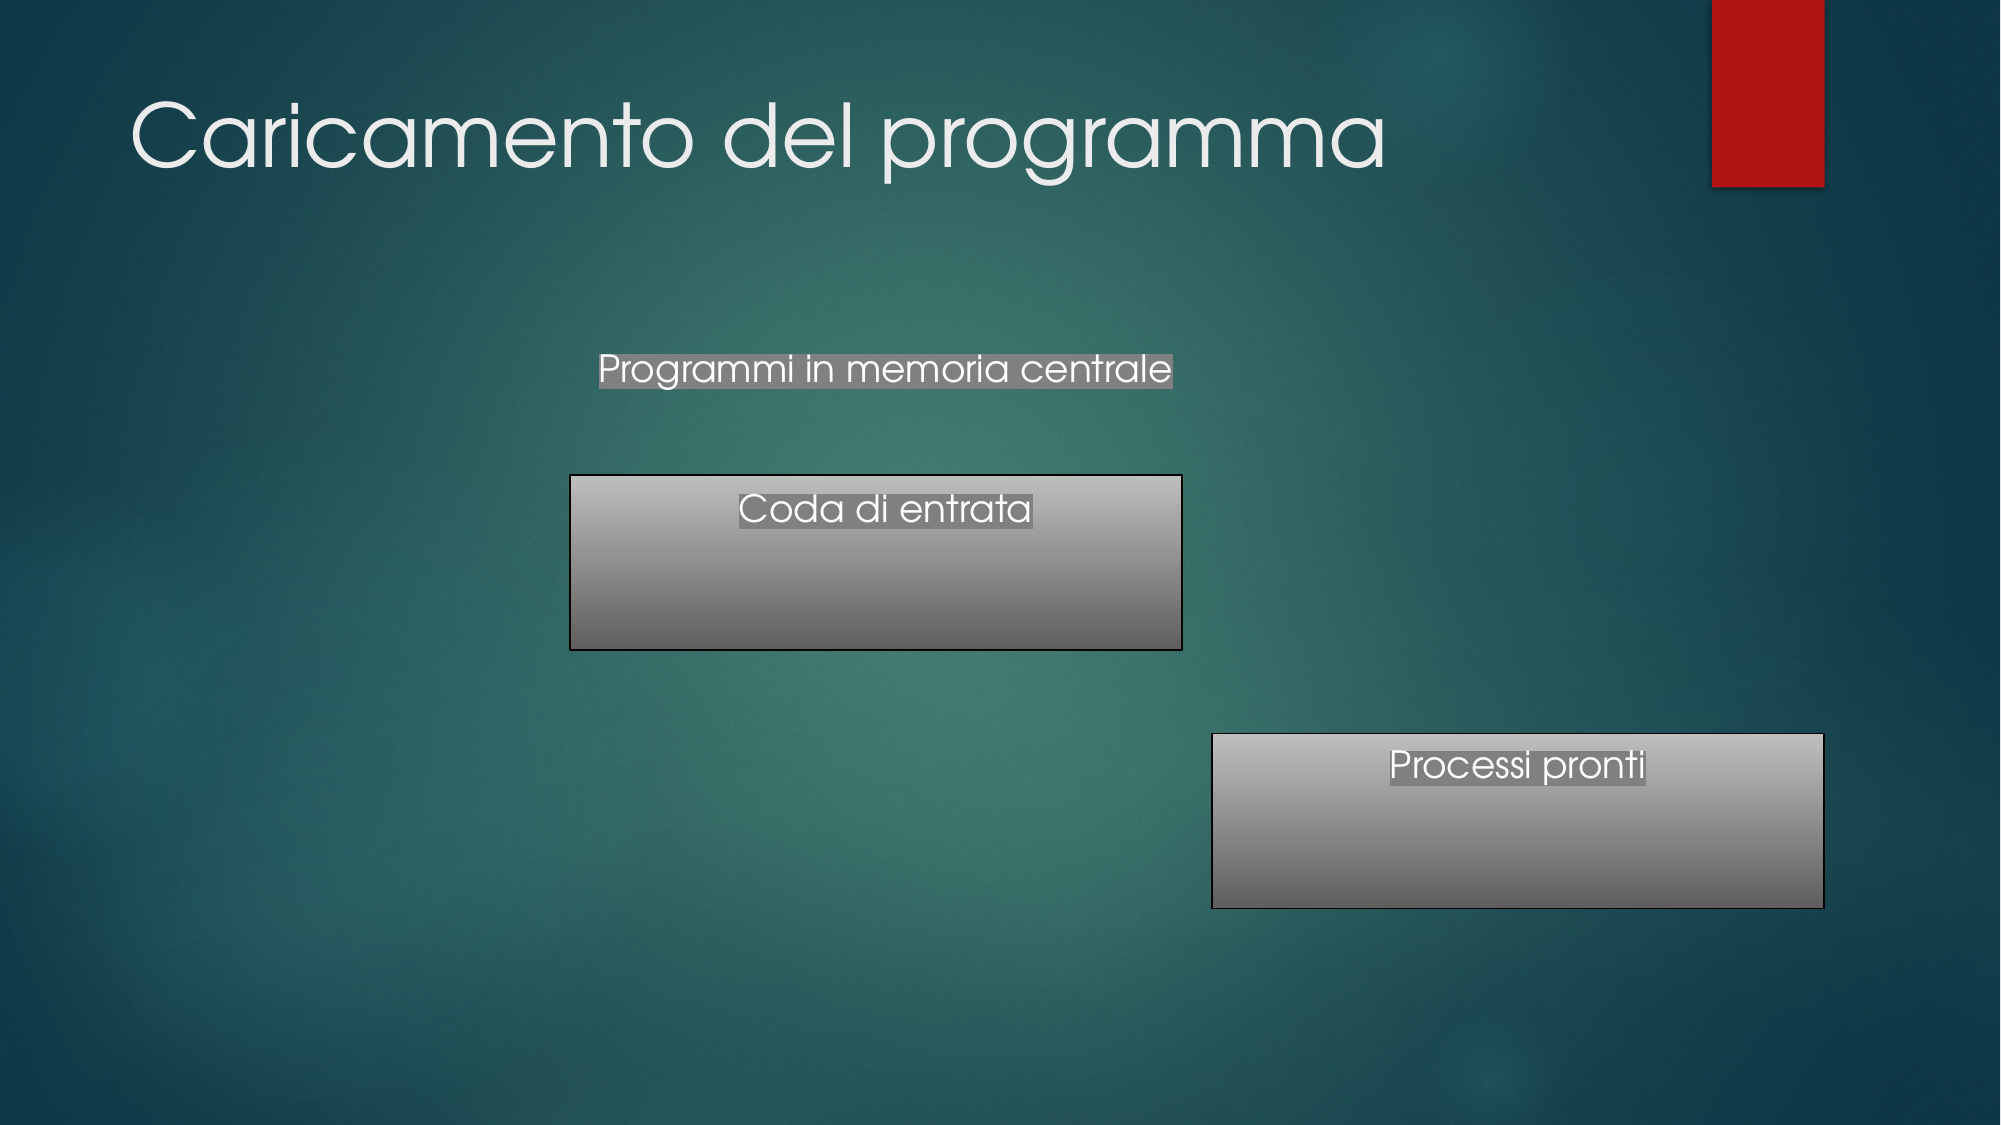

# Caricamento del programma
Programmi in memoria centrale

Coda di entrata
Programma

Processi pronti